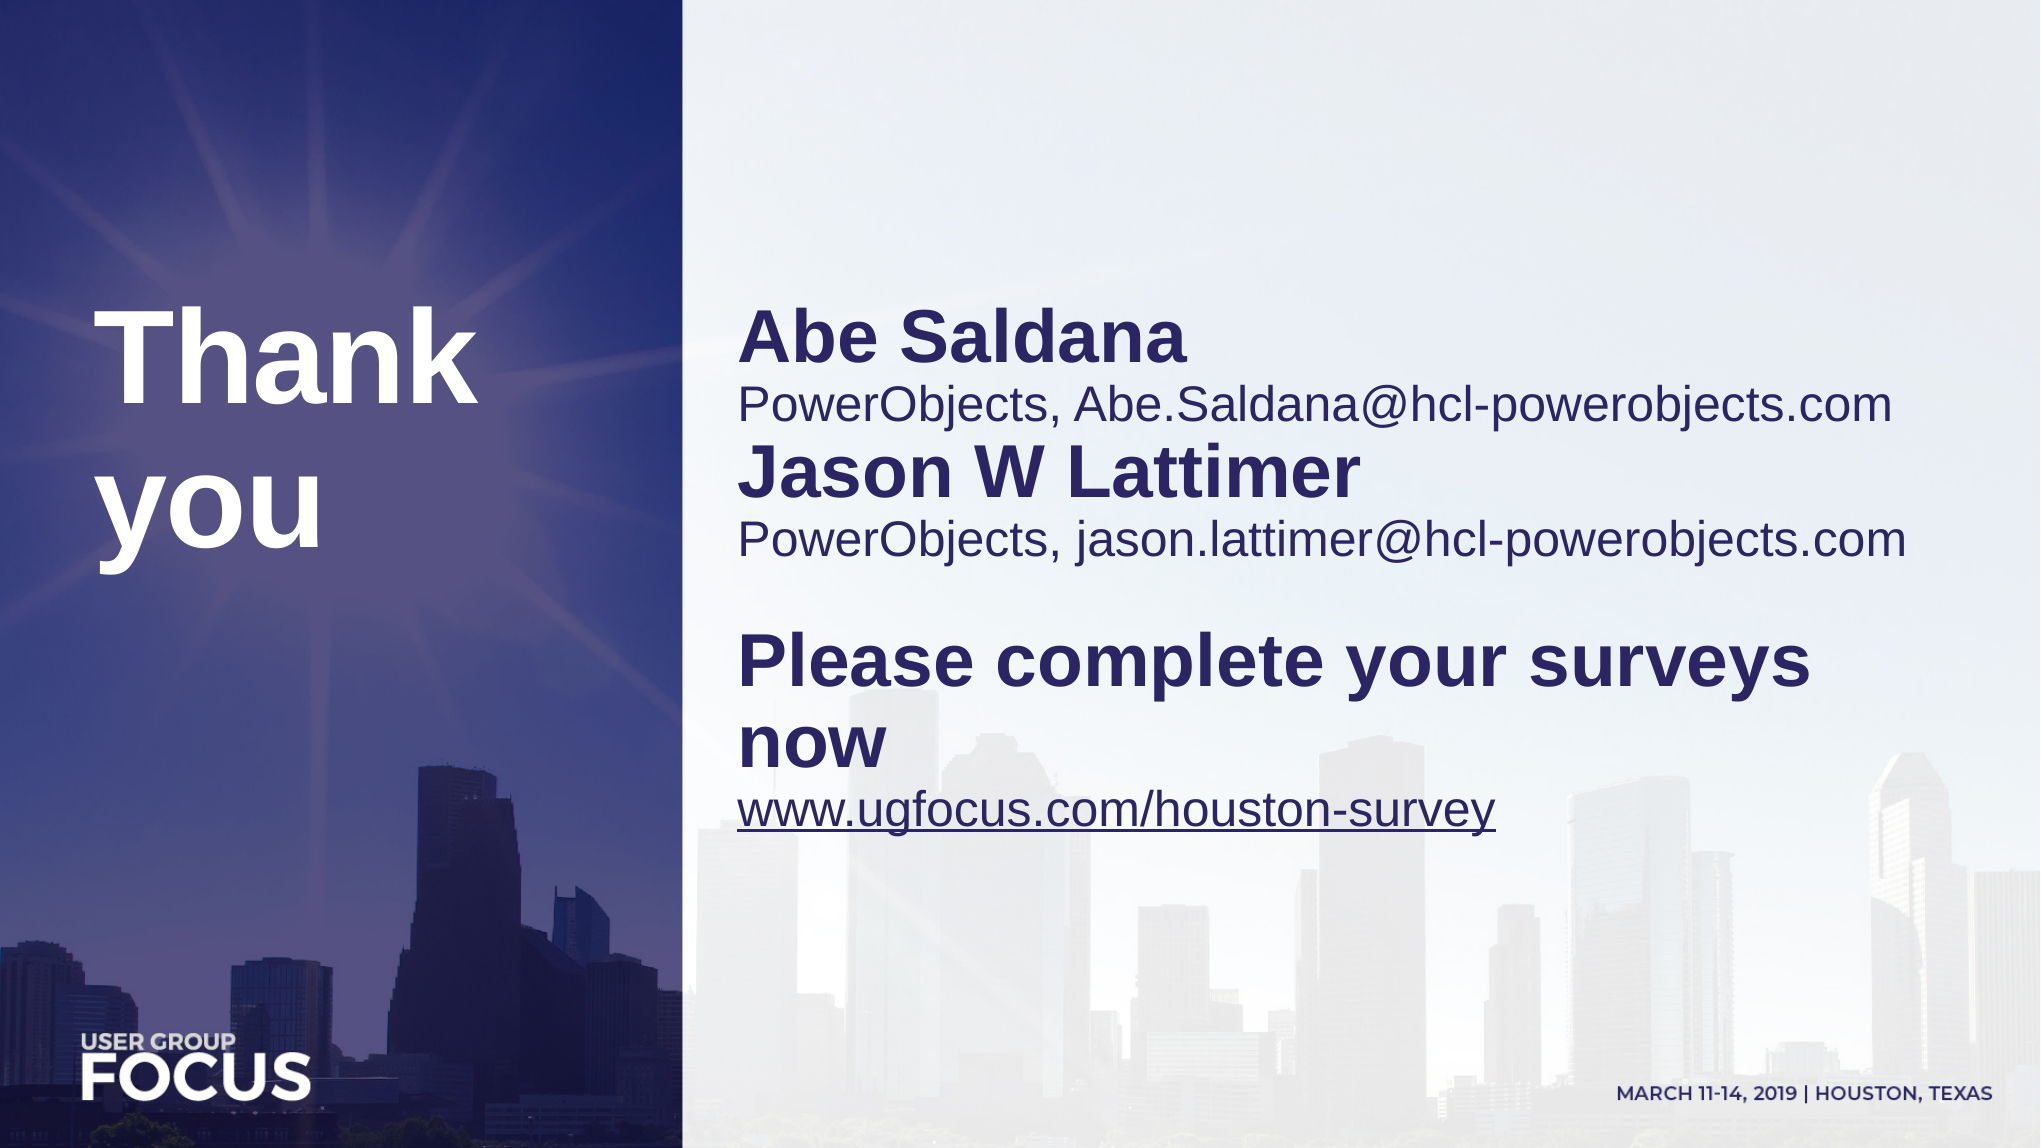

# Thank you
Abe Saldana
PowerObjects, Abe.Saldana@hcl-powerobjects.com
Jason W Lattimer
PowerObjects, jason.lattimer@hcl-powerobjects.com

Please complete your surveys now
www.ugfocus.com/houston-survey